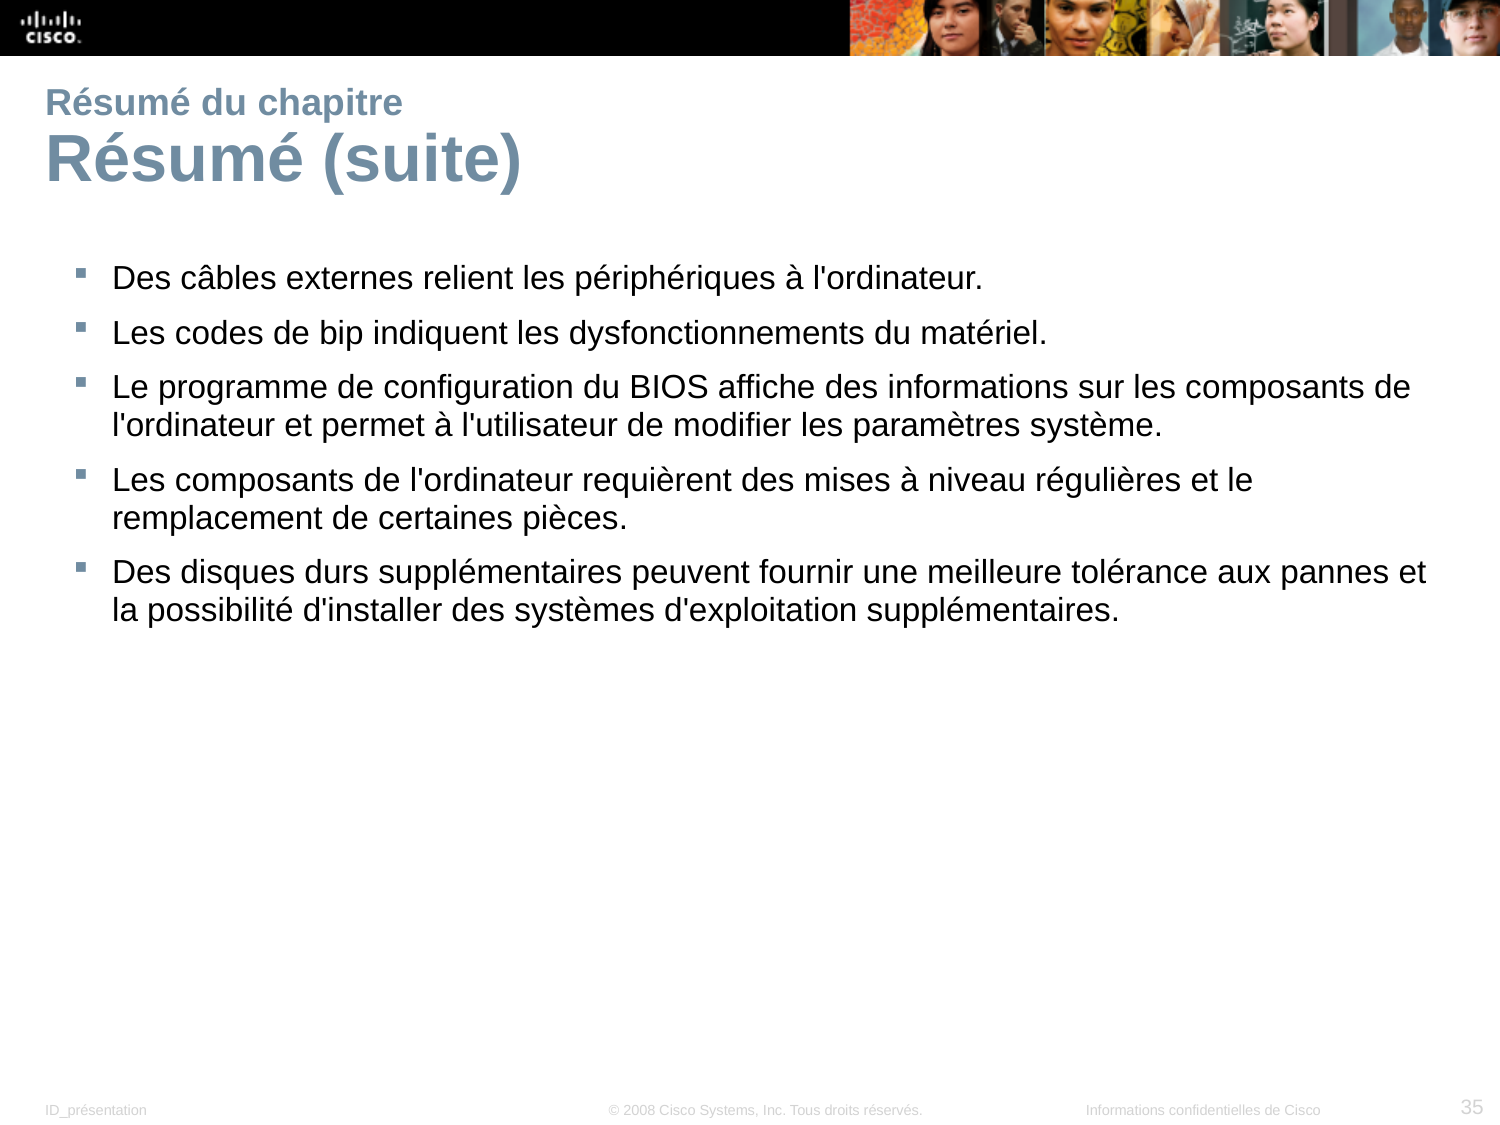

# Résumé du chapitre Résumé (suite)
Des câbles externes relient les périphériques à l'ordinateur.
Les codes de bip indiquent les dysfonctionnements du matériel.
Le programme de configuration du BIOS affiche des informations sur les composants de l'ordinateur et permet à l'utilisateur de modifier les paramètres système.
Les composants de l'ordinateur requièrent des mises à niveau régulières et le remplacement de certaines pièces.
Des disques durs supplémentaires peuvent fournir une meilleure tolérance aux pannes et la possibilité d'installer des systèmes d'exploitation supplémentaires.